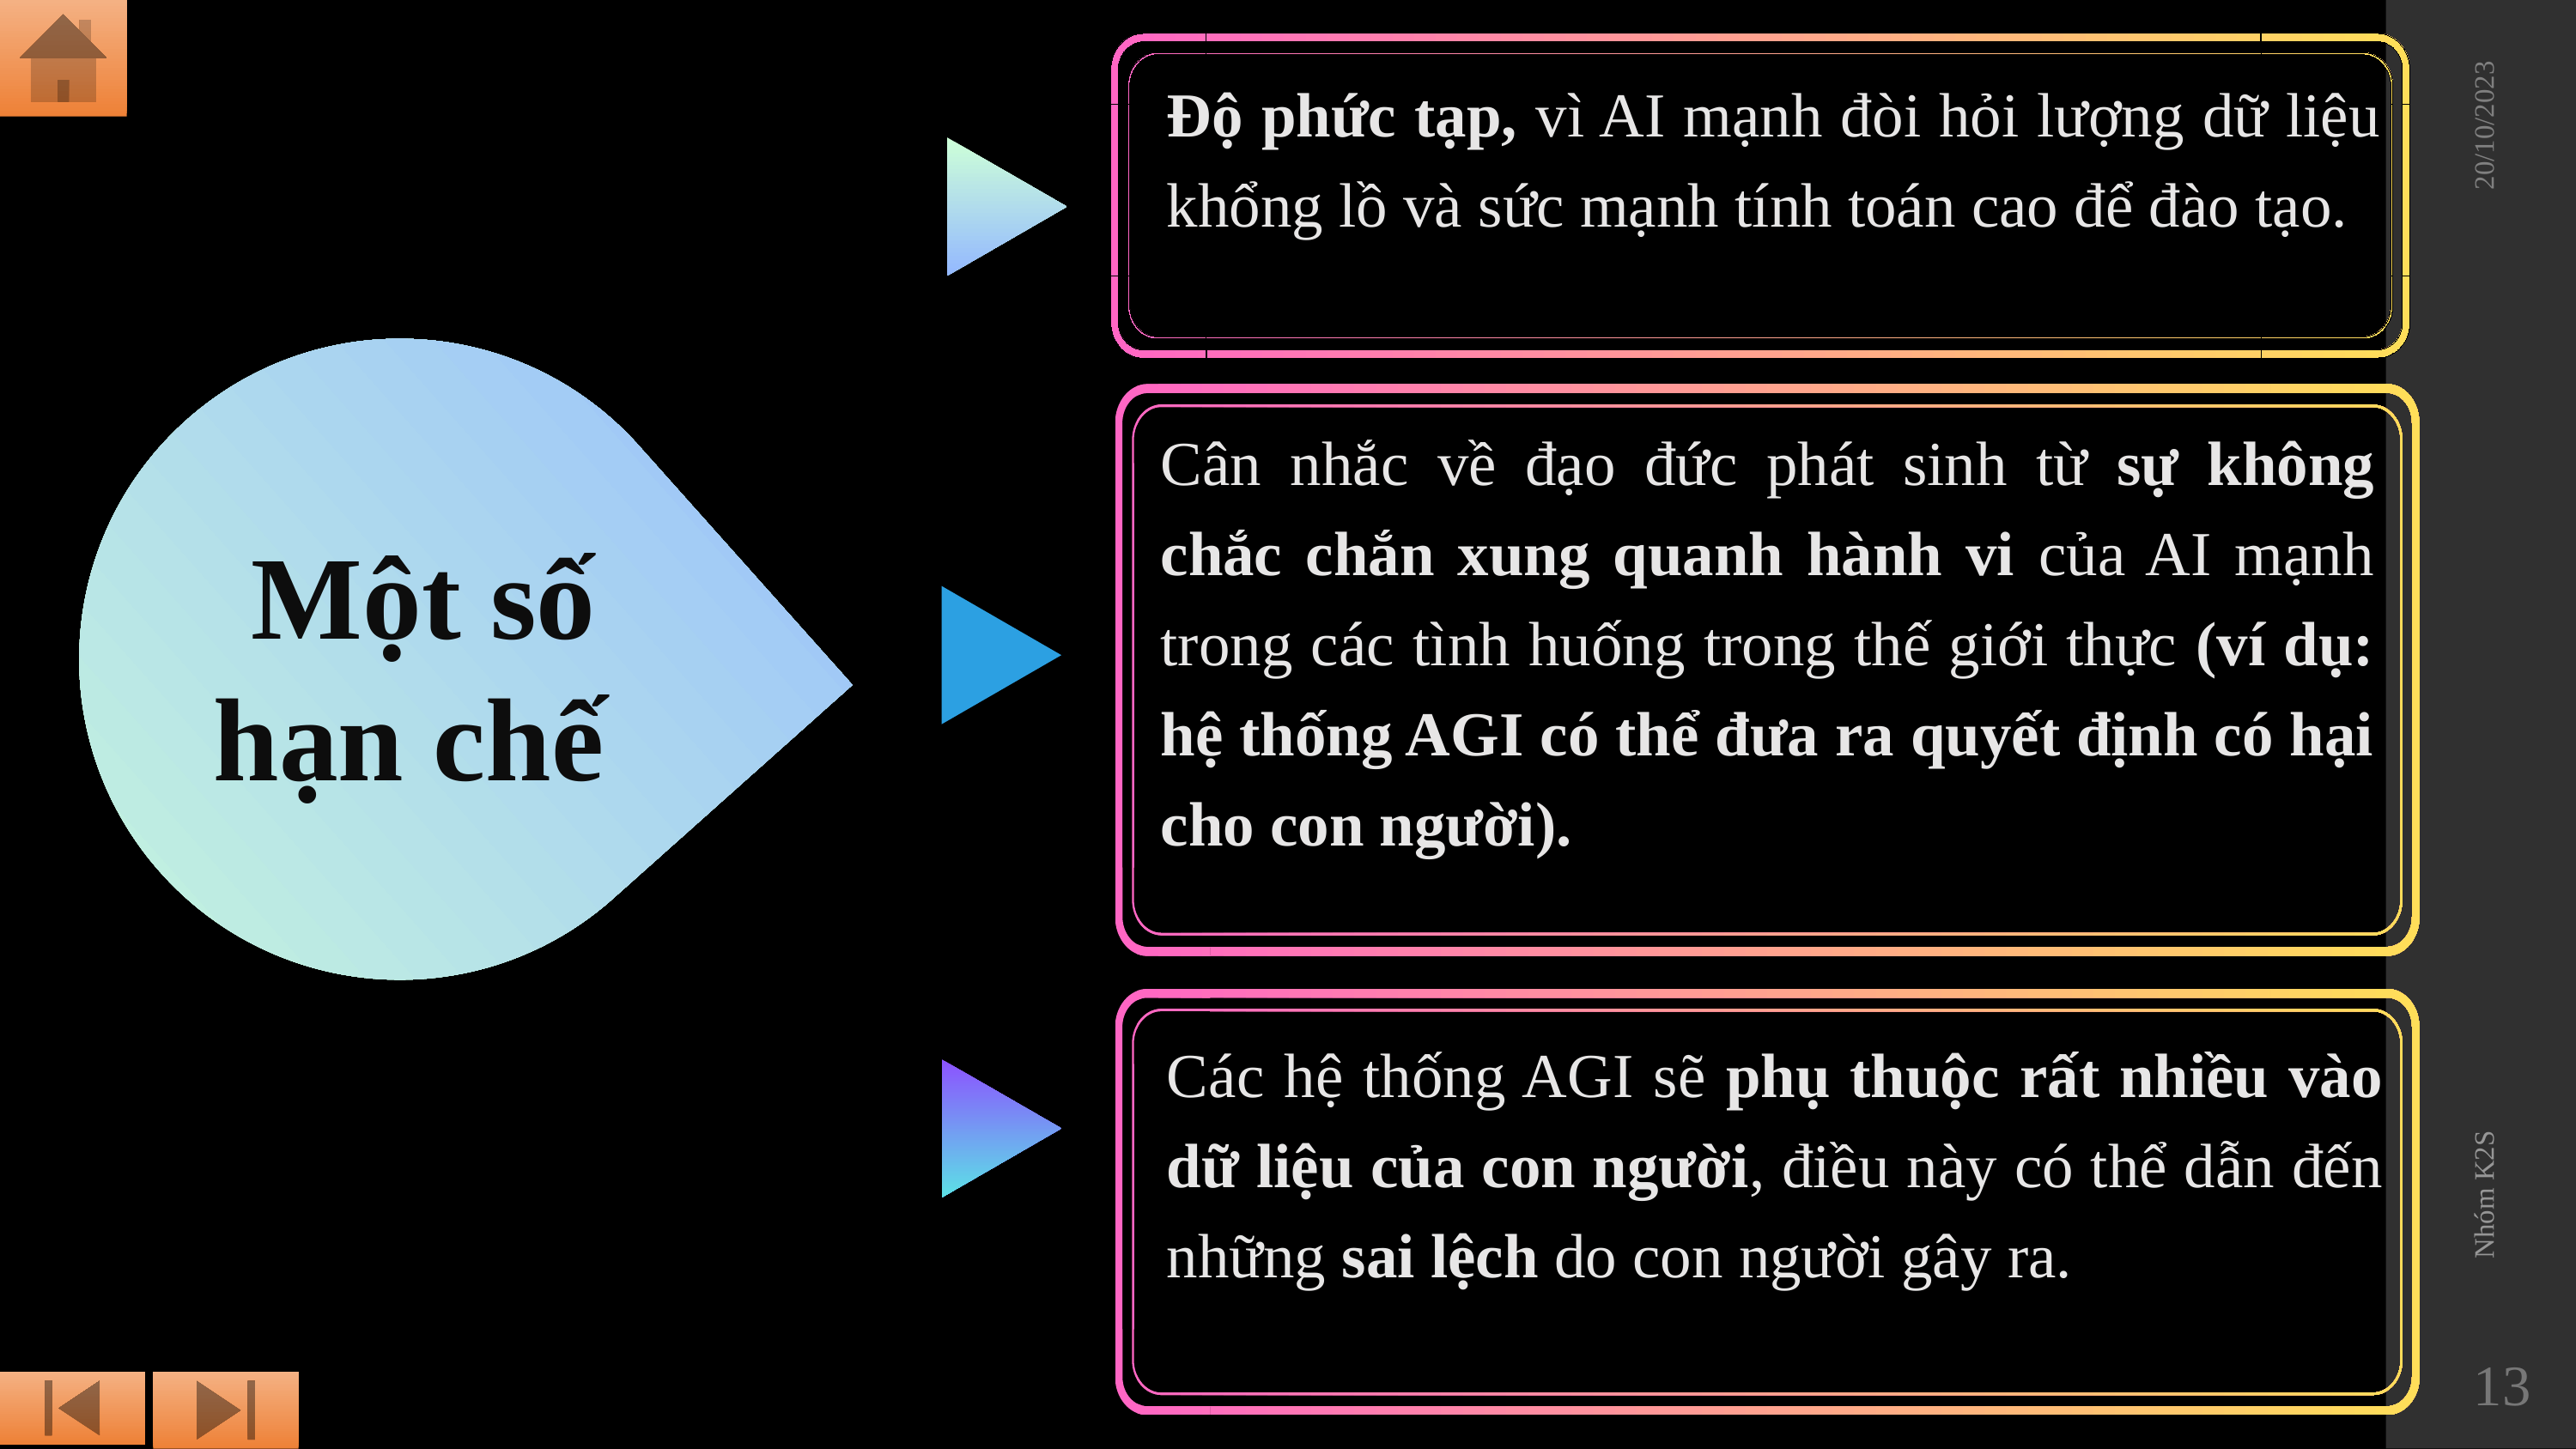

Độ phức tạp, vì AI mạnh đòi hỏi lượng dữ liệu khổng lồ và sức mạnh tính toán cao để đào tạo.

20/10/2023

Cân nhắc về đạo đức phát sinh từ sự không chắc chắn xung quanh hành vi của AI mạnh trong các tình huống trong thế giới thực (ví dụ: hệ thống AGI có thể đưa ra quyết định có hại cho con người).
Một số hạn chế

Nhóm K2S

Các hệ thống AGI sẽ phụ thuộc rất nhiều vào dữ liệu của con người, điều này có thể dẫn đến những sai lệch do con người gây ra.

13